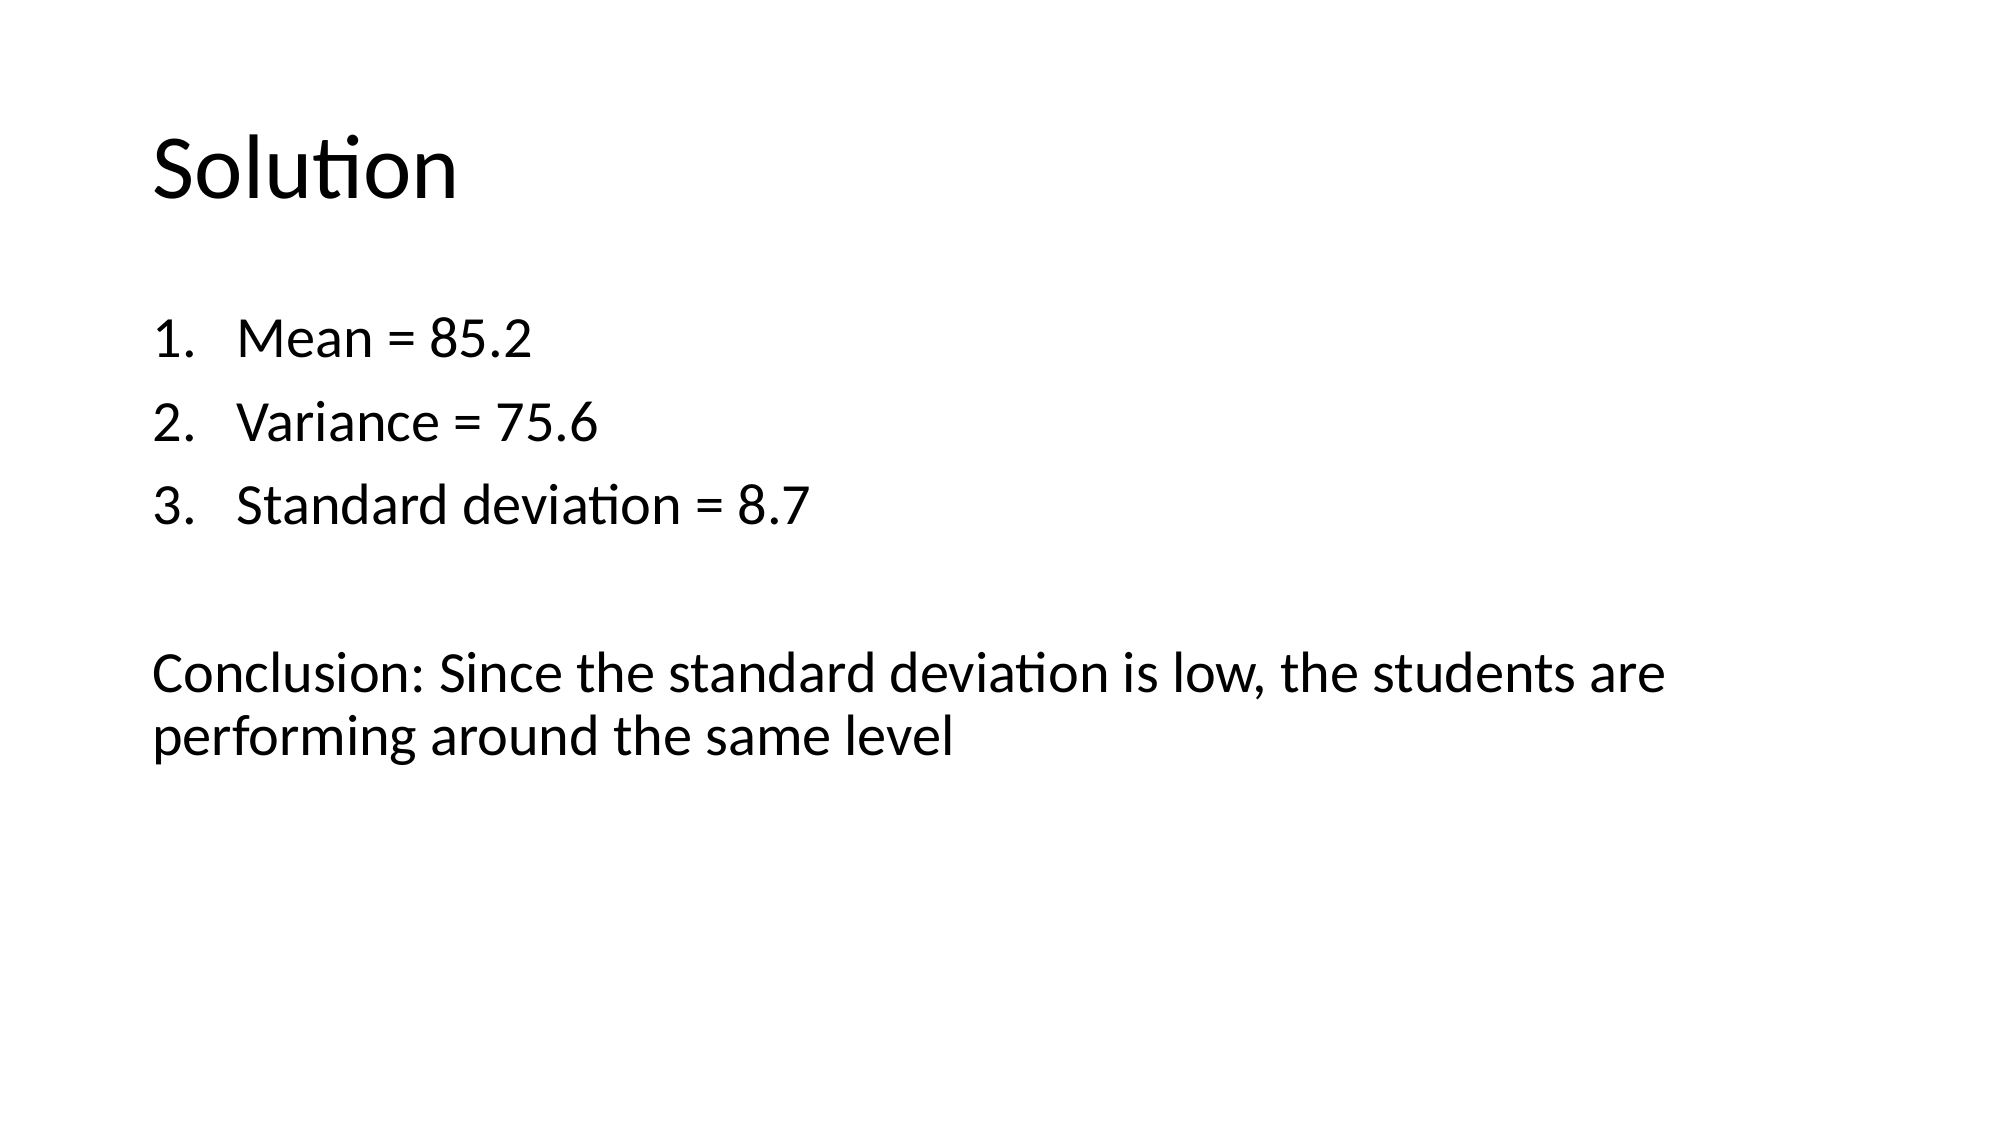

# Solution
Mean = 85.2
Variance = 75.6
Standard deviation = 8.7

Conclusion: Since the standard deviation is low, the students are performing around the same level